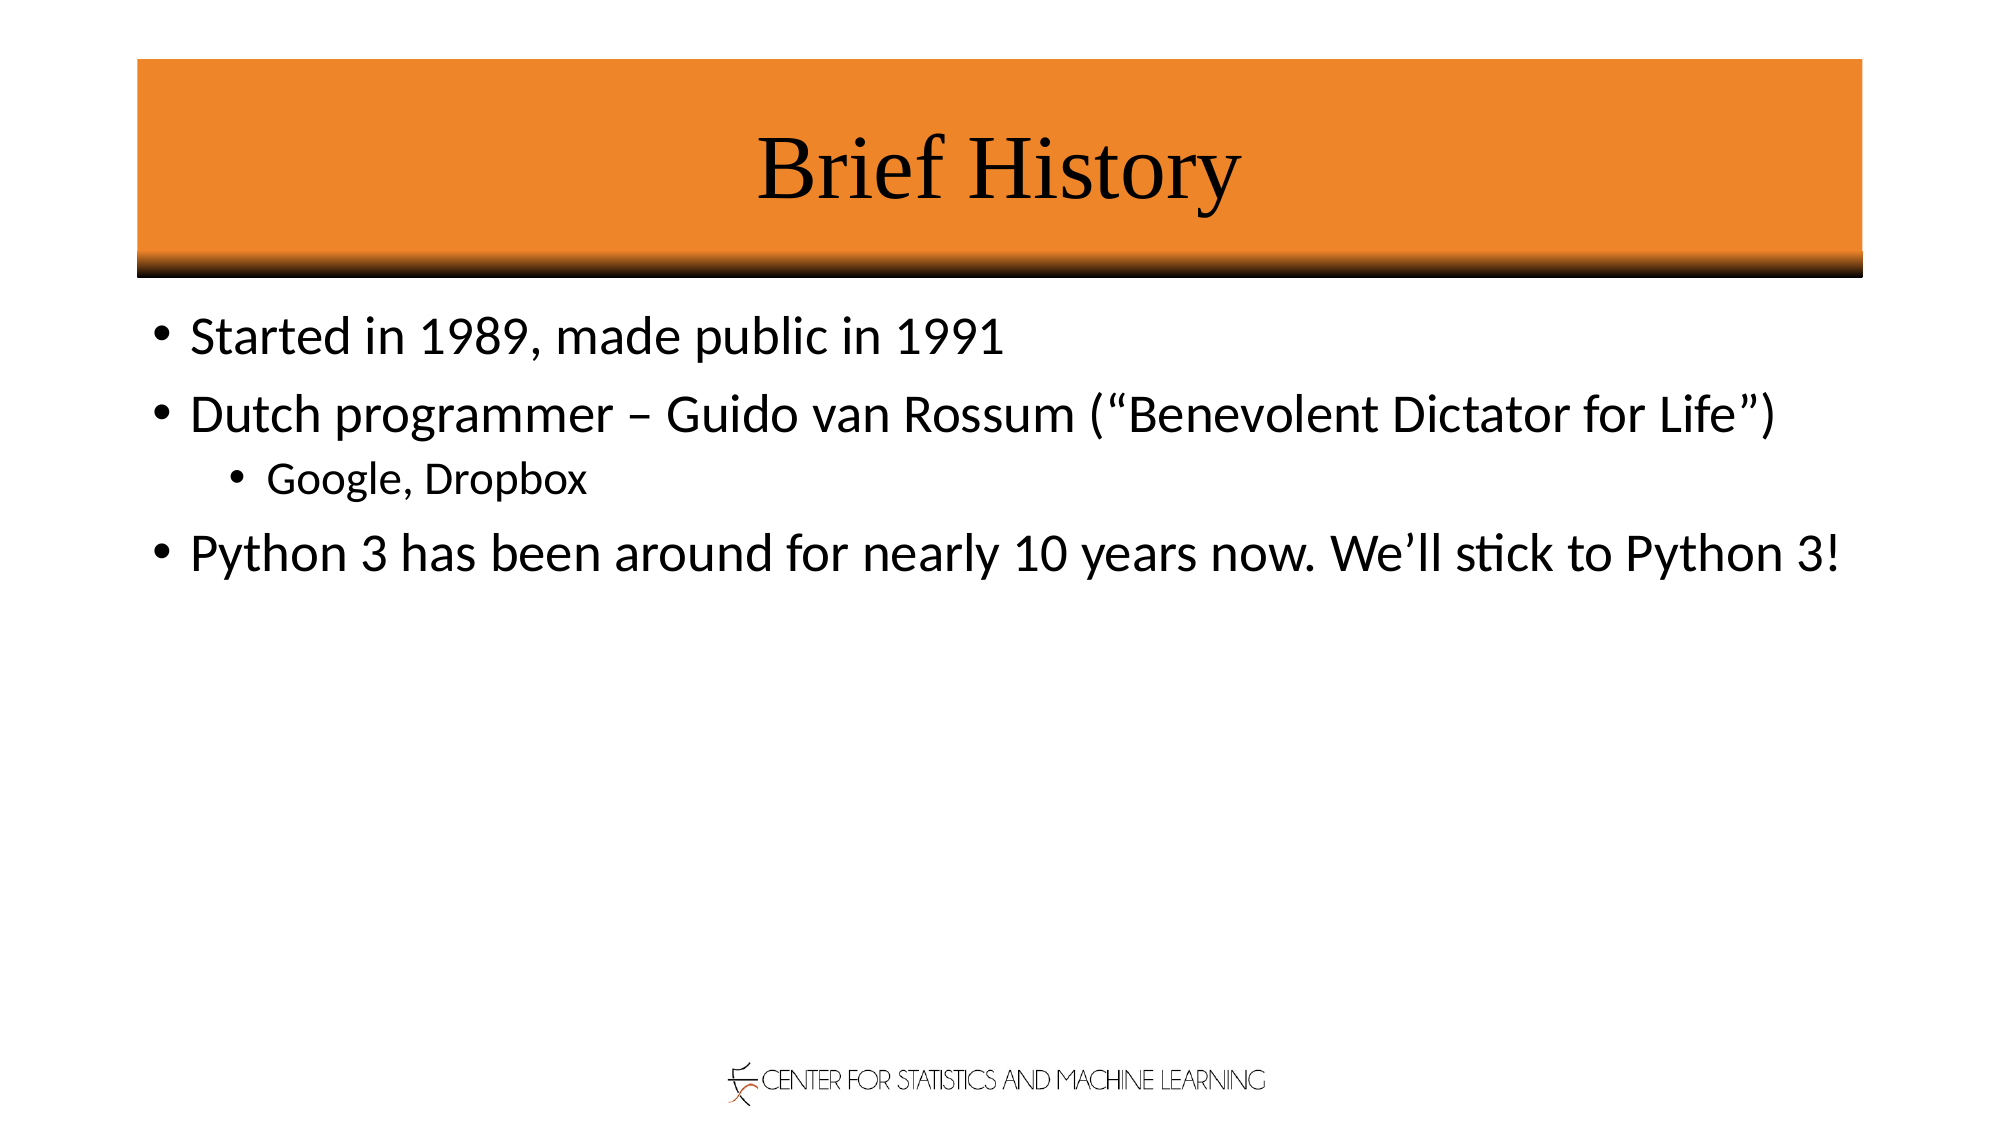

# Brief History
Started in 1989, made public in 1991
Dutch programmer – Guido van Rossum (“Benevolent Dictator for Life”)
Google, Dropbox
Python 3 has been around for nearly 10 years now. We’ll stick to Python 3!